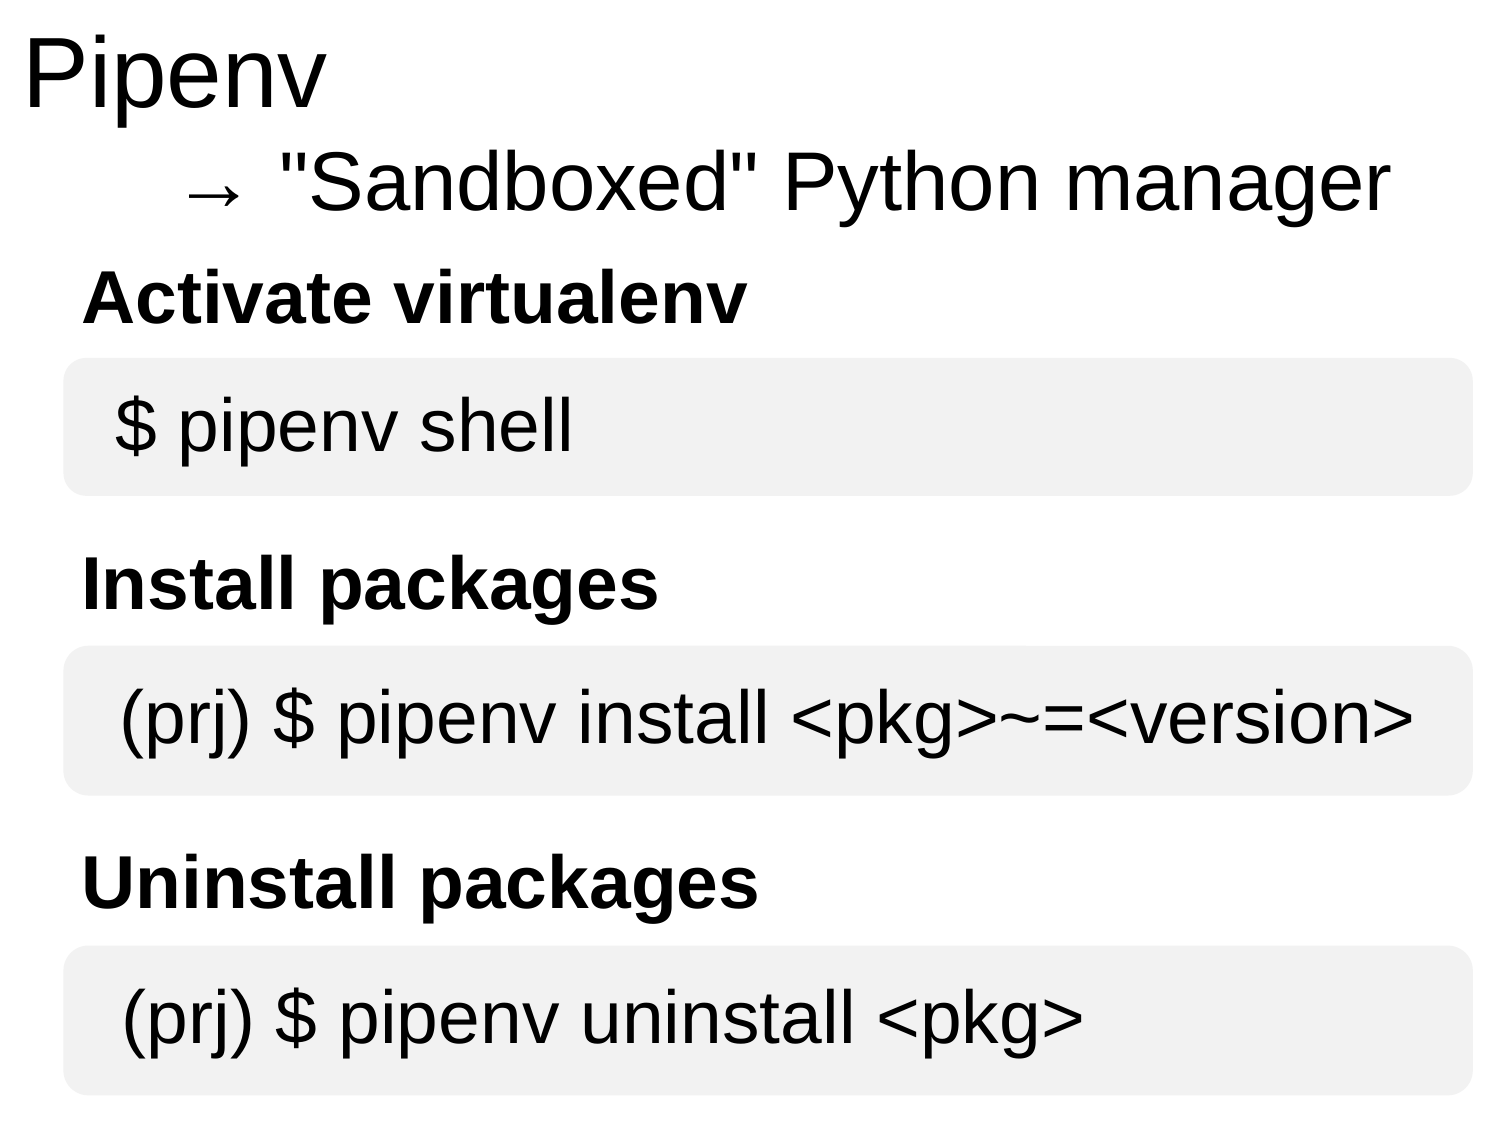

Pipenv
	→ "Sandboxed" Python manager
Activate virtualenv

$ pipenv shell
Install packages

(prj) $ pipenv install <pkg>~=<version>
Uninstall packages

(prj) $ pipenv uninstall <pkg>